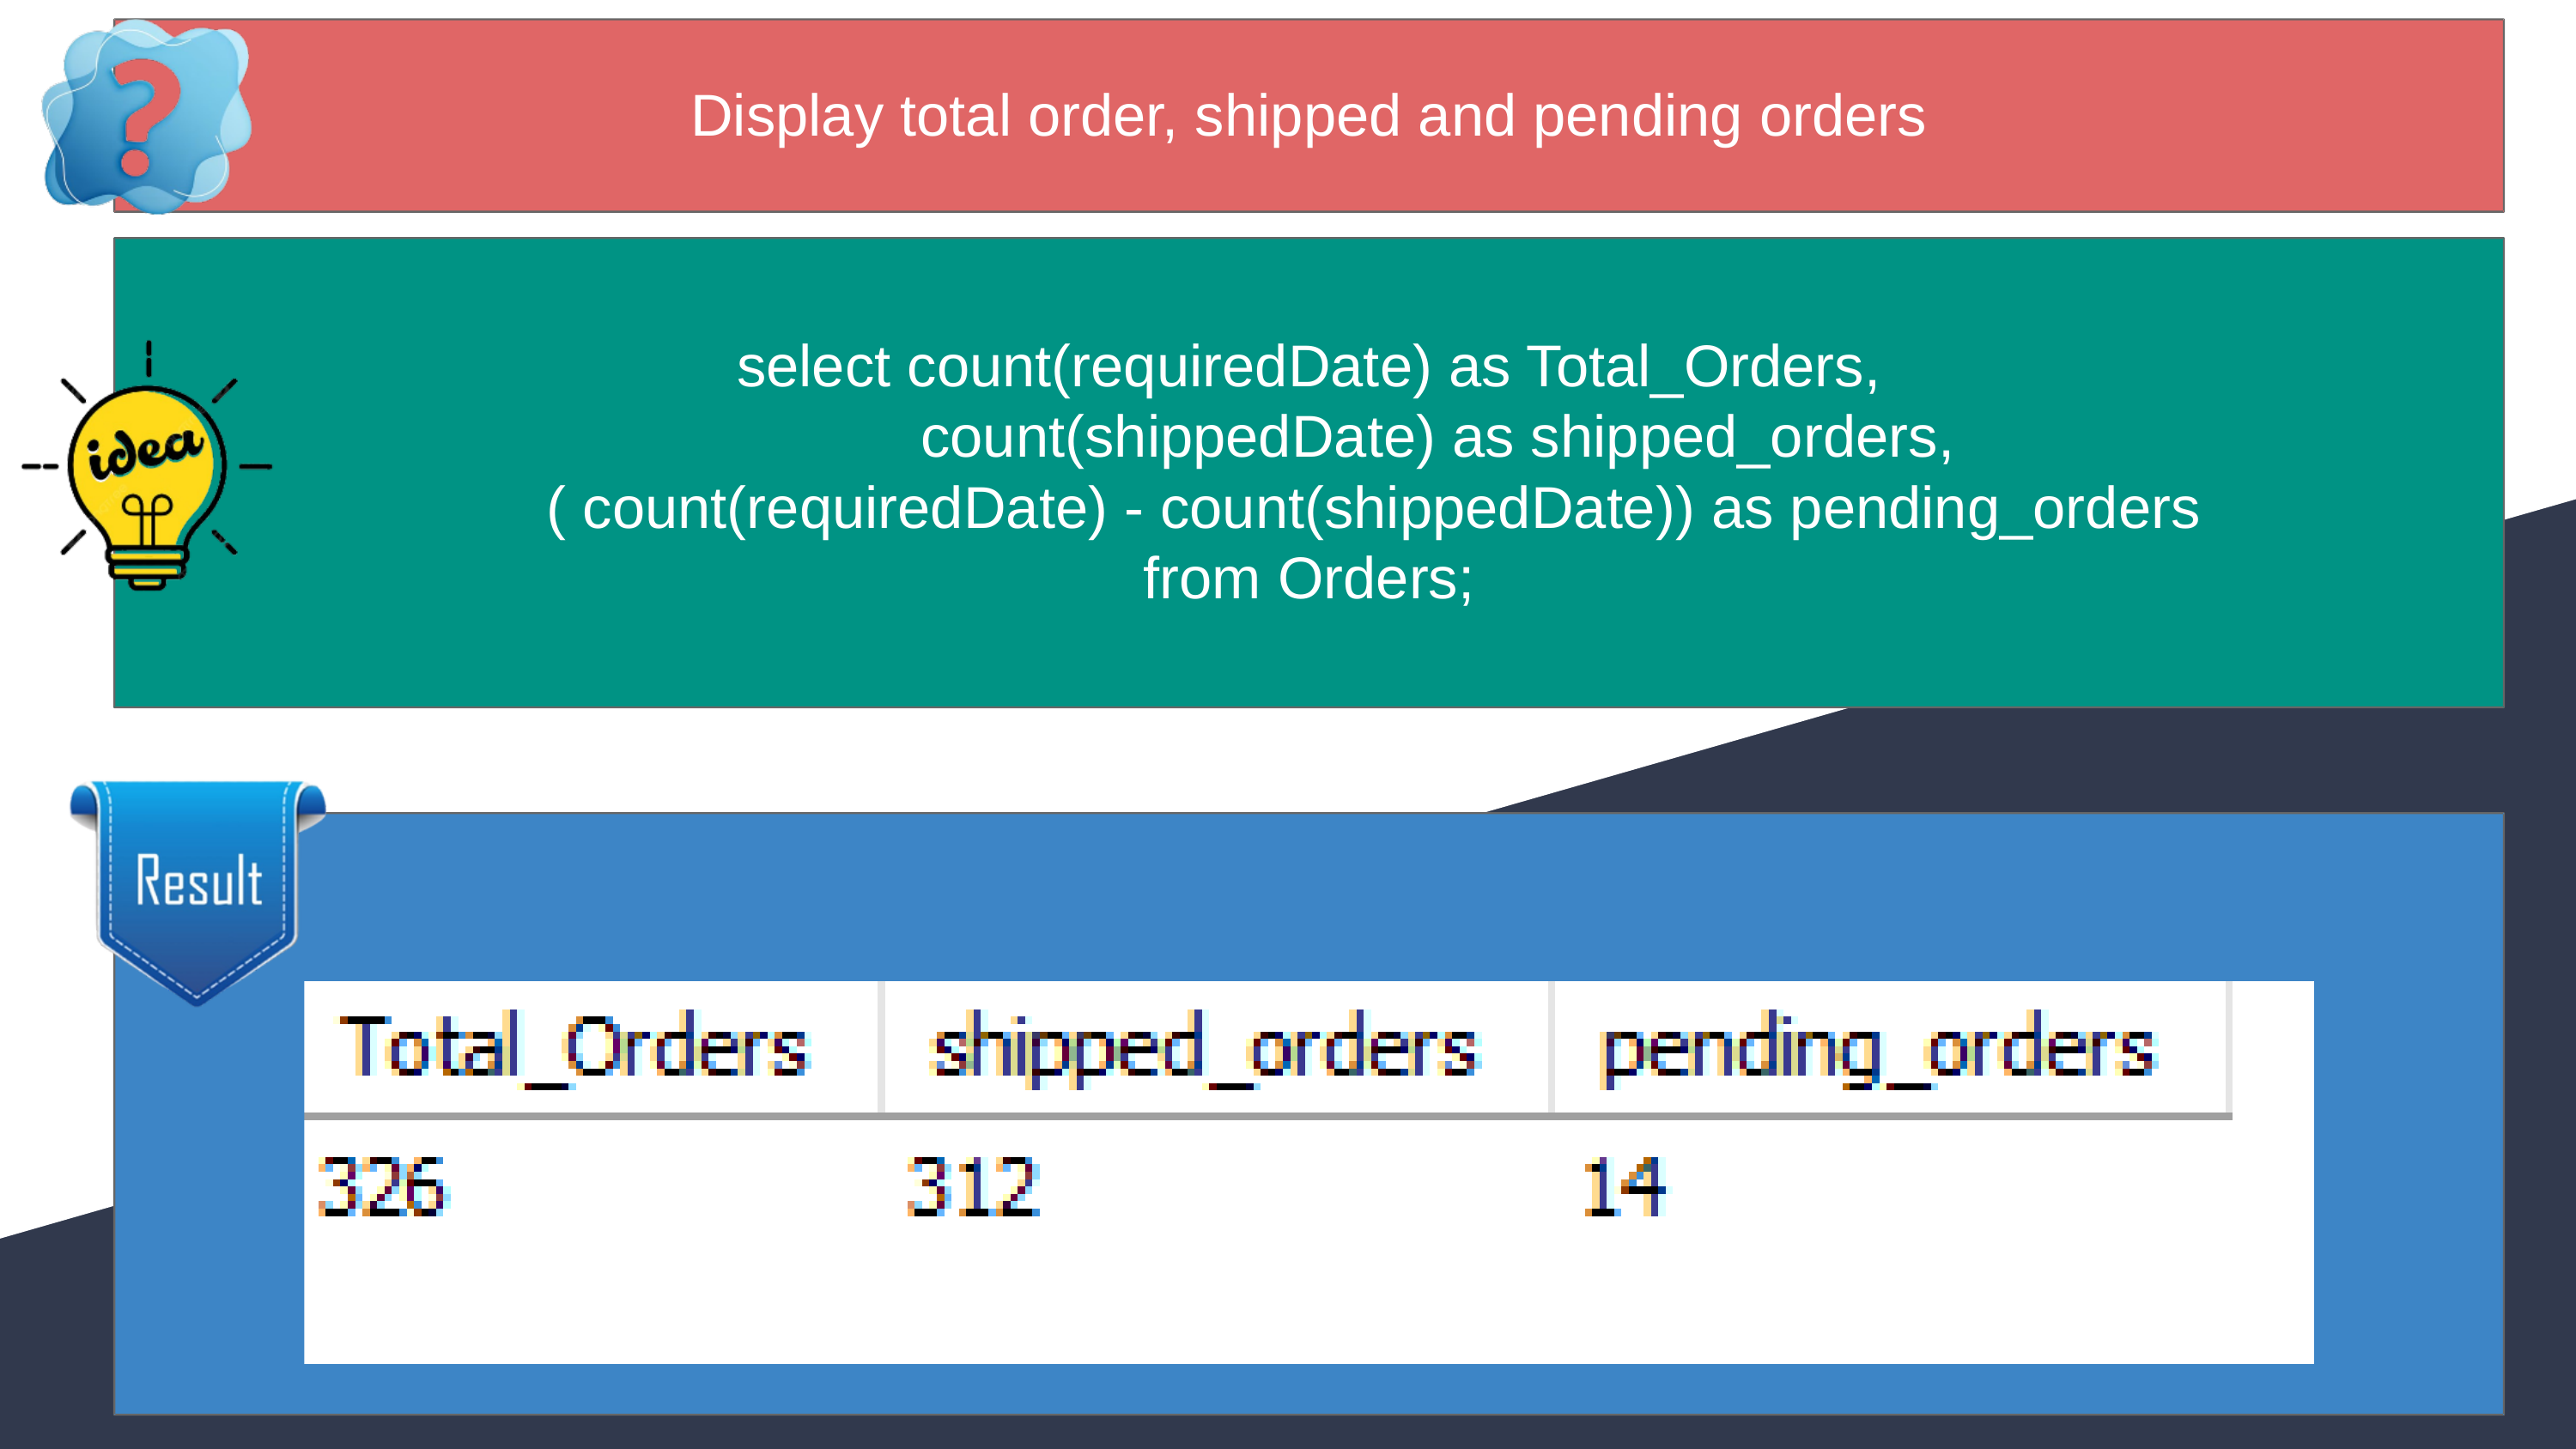

Display total order, shipped and pending orders

select count(requiredDate) as Total_Orders,
		count(shippedDate) as shipped_orders,
        ( count(requiredDate) - count(shippedDate)) as pending_orders
from Orders;